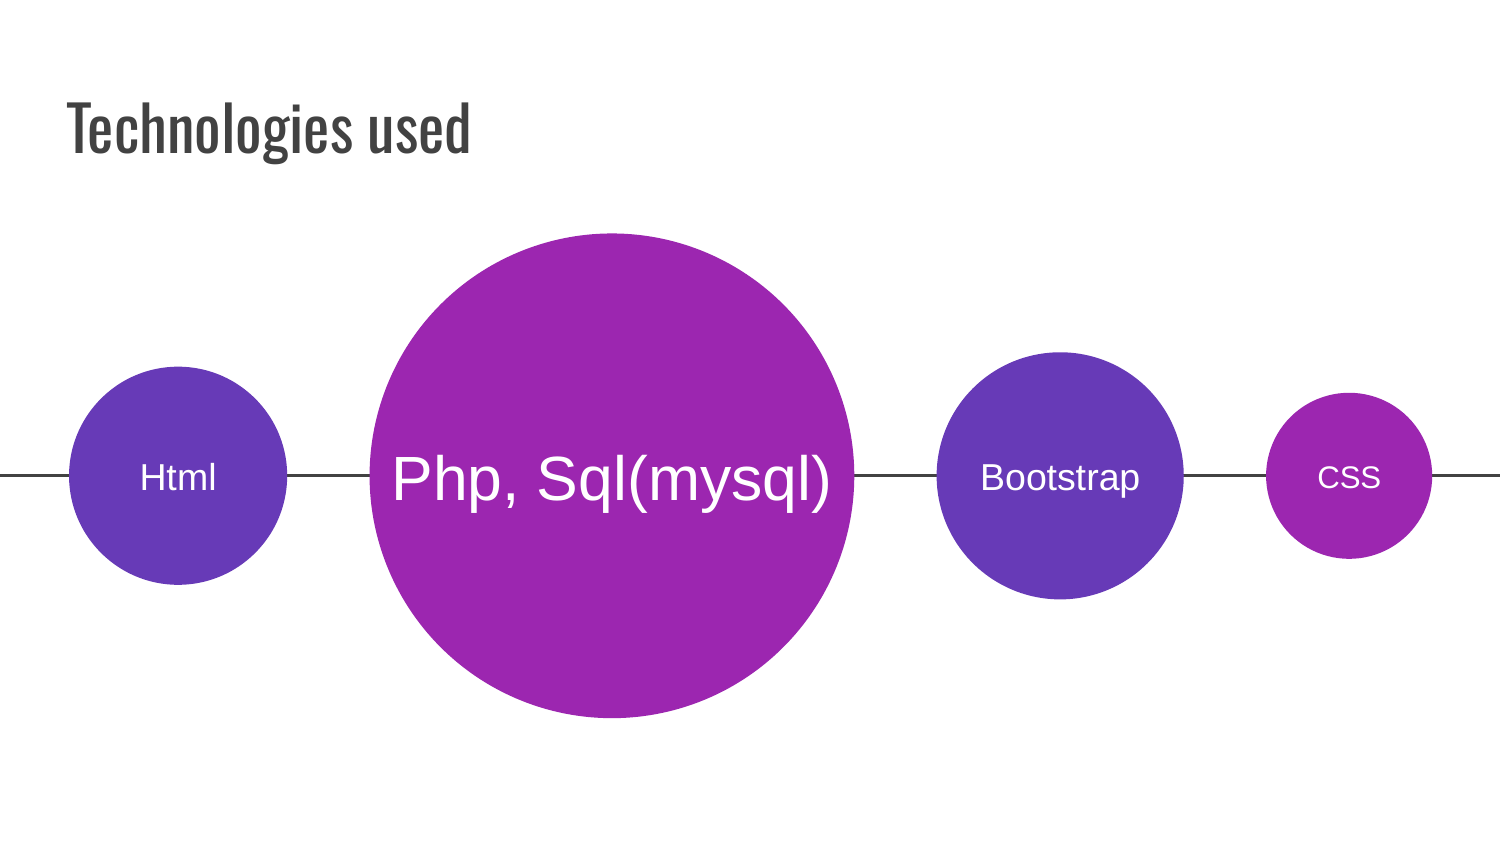

# Technologies used

Html
Php, Sql(mysql)
Bootstrap
CSS